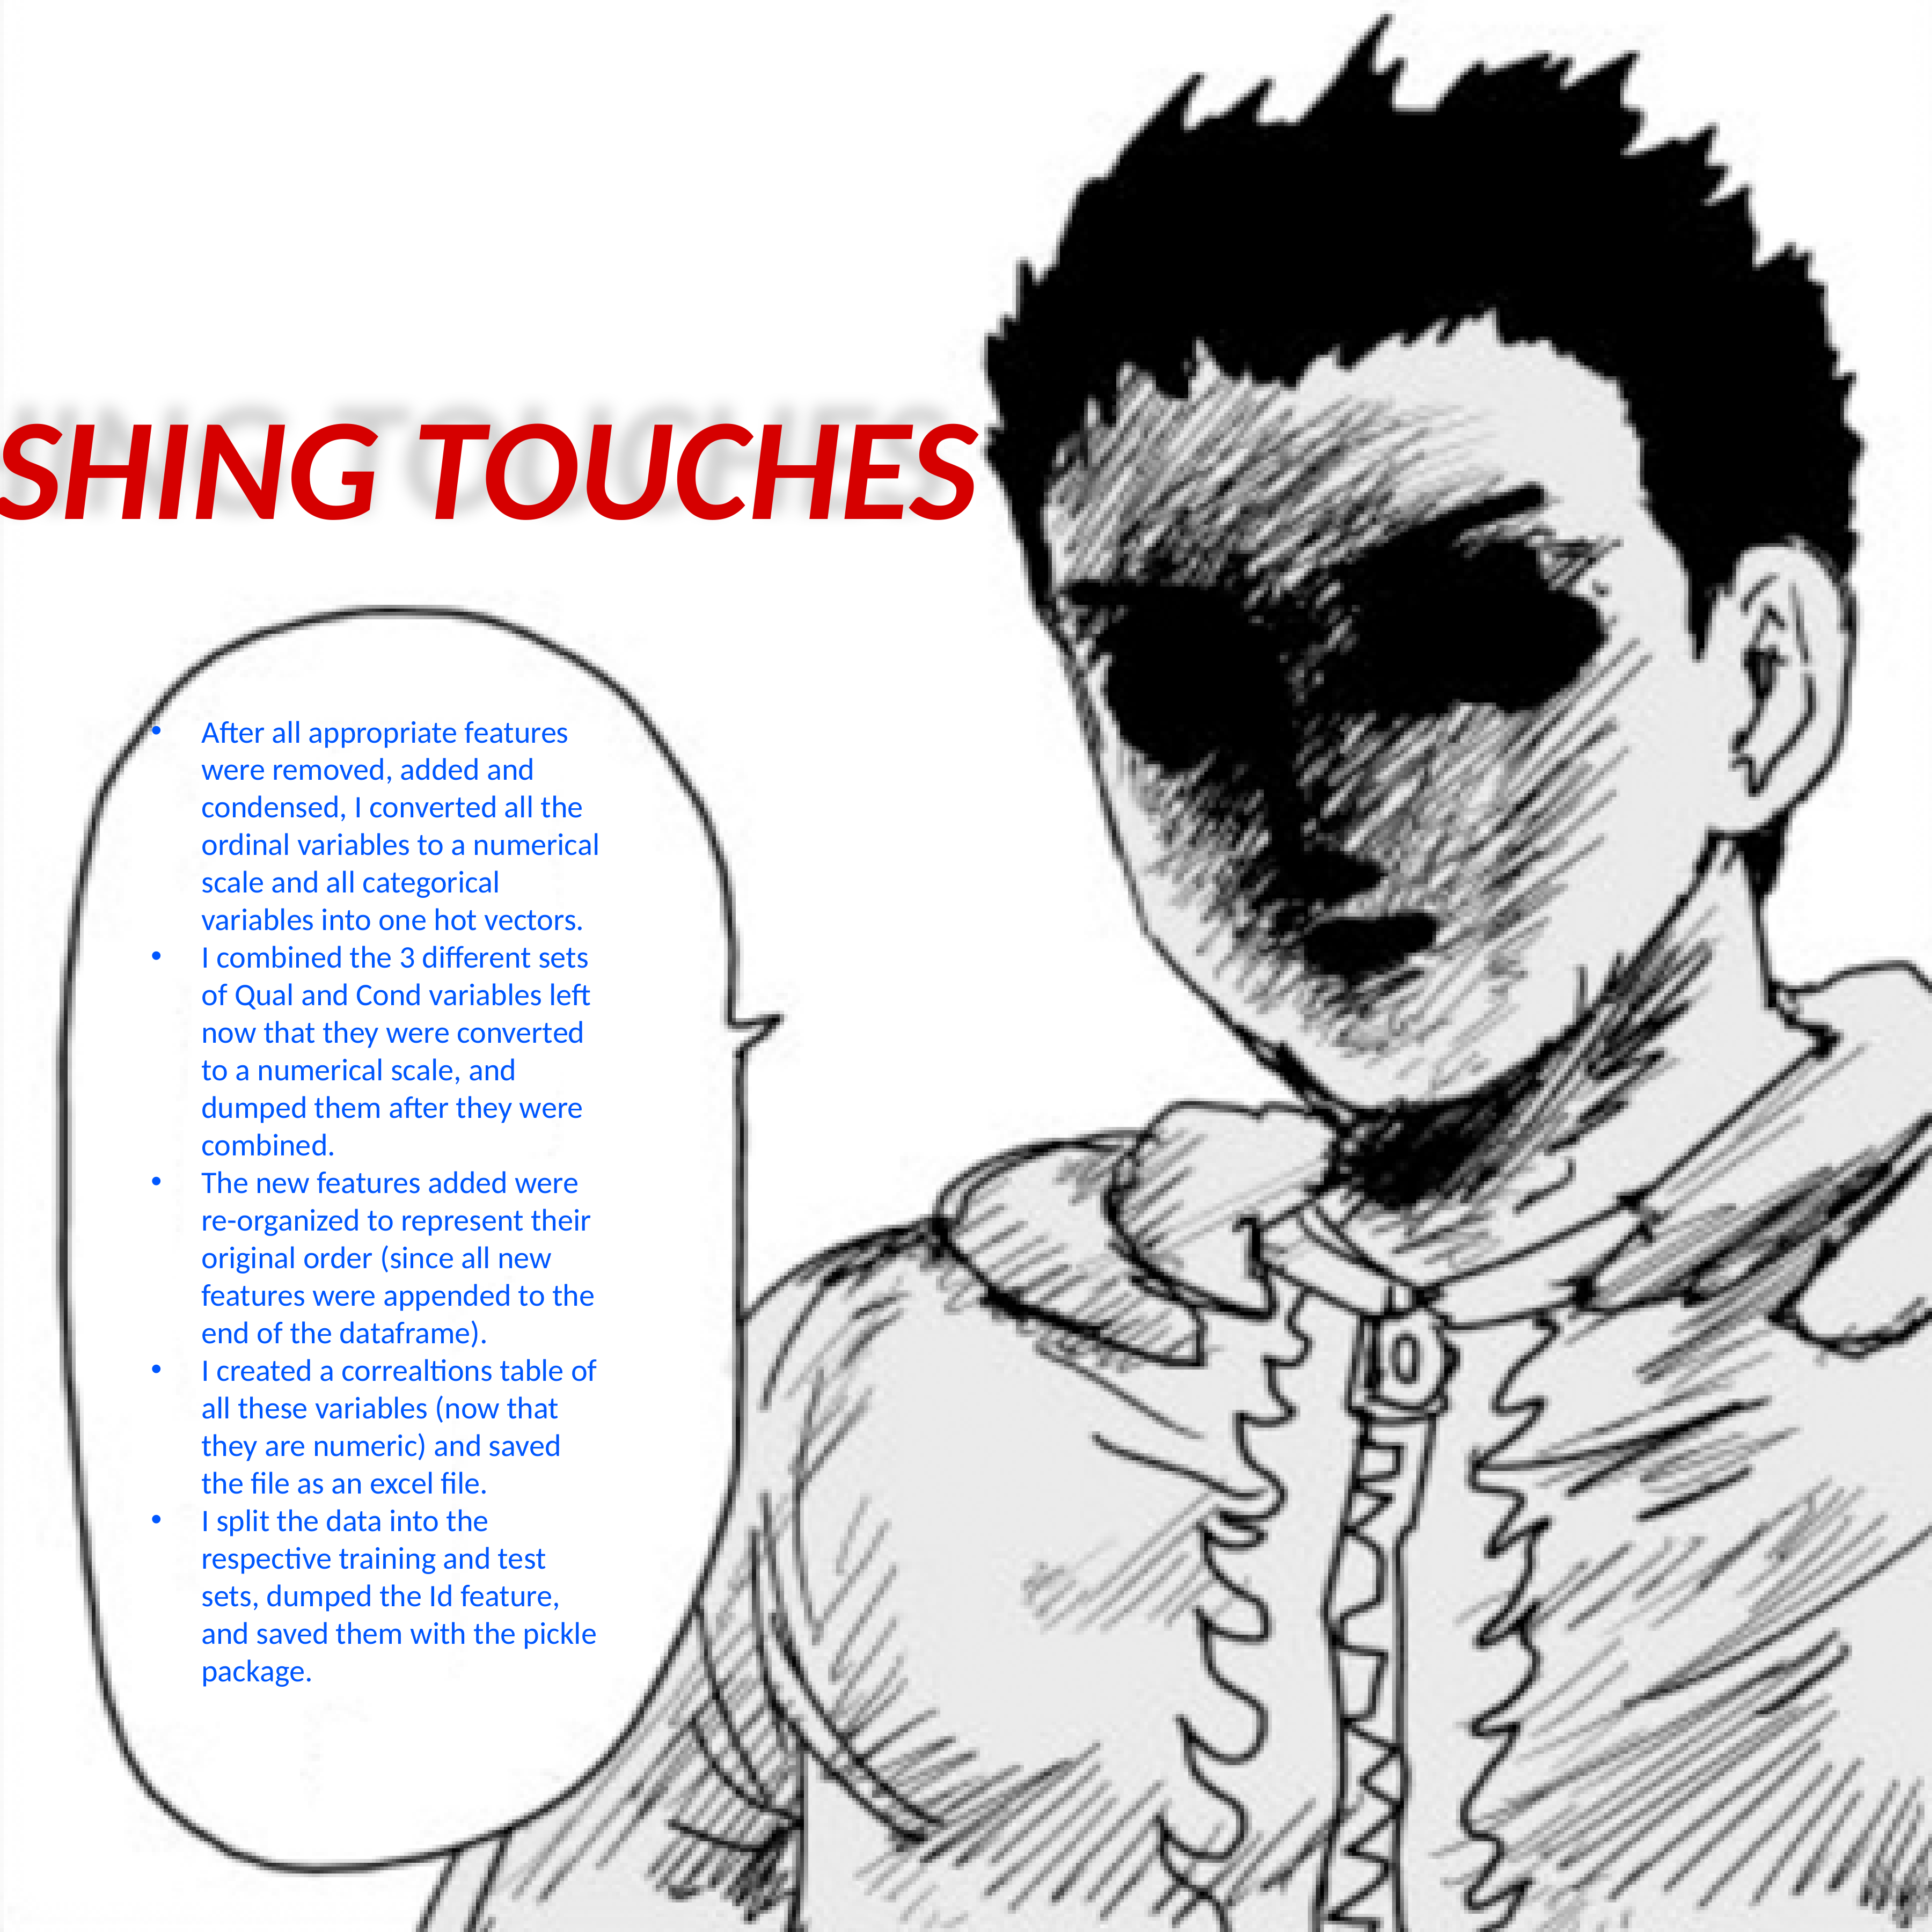

FINISHING TOUCHES
After all appropriate features were removed, added and condensed, I converted all the ordinal variables to a numerical scale and all categorical variables into one hot vectors.
I combined the 3 different sets of Qual and Cond variables left now that they were converted to a numerical scale, and dumped them after they were combined.
The new features added were re-organized to represent their original order (since all new features were appended to the end of the dataframe).
I created a correaltions table of all these variables (now that they are numeric) and saved the file as an excel file.
I split the data into the respective training and test sets, dumped the Id feature, and saved them with the pickle package.